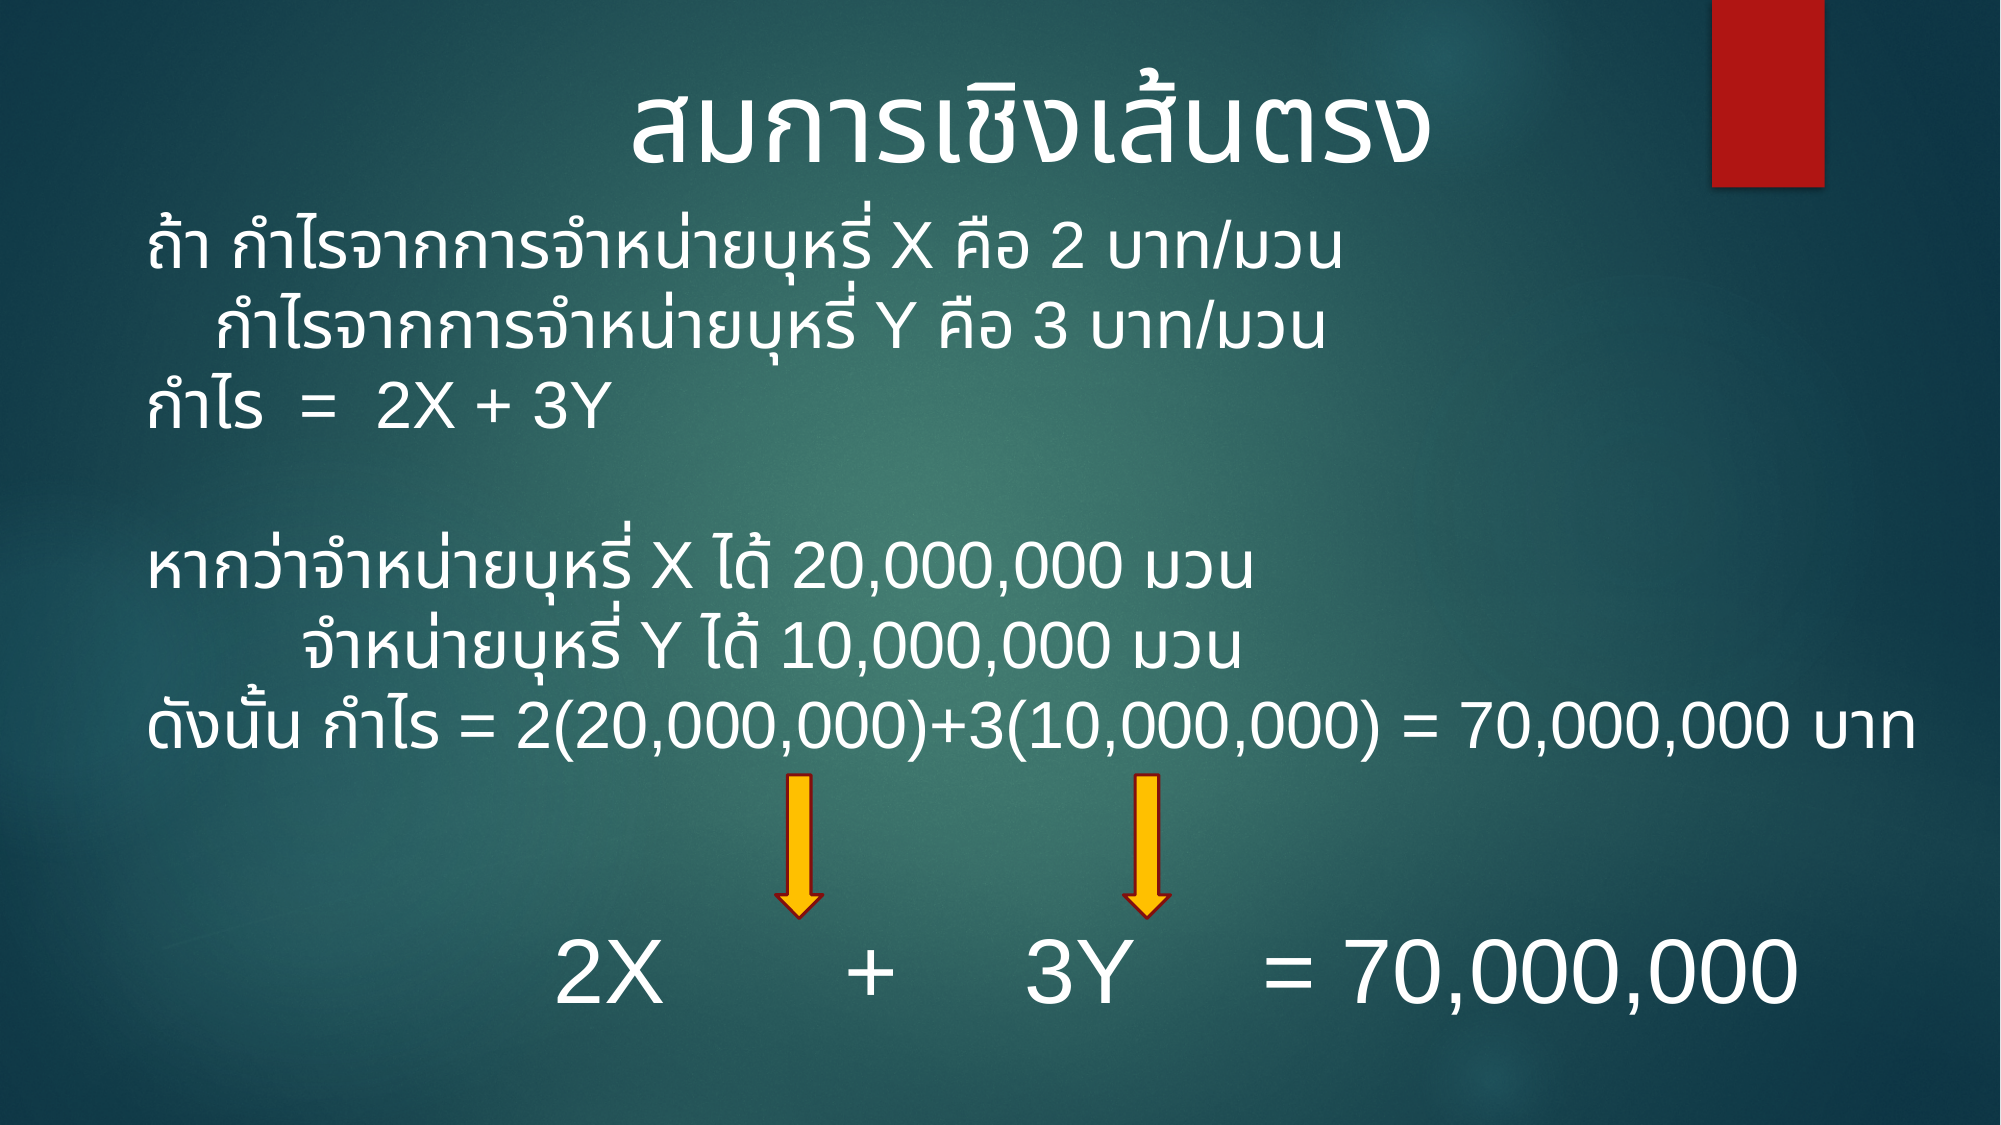

สมการเชิงเส้นตรง
ถ้า กำไรจากการจำหน่ายบุหรี่ X คือ 2 บาท/มวน
    กำไรจากการจำหน่ายบุหรี่ Y คือ 3 บาท/มวน
กำไร  =  2X + 3Y

หากว่าจำหน่ายบุหรี่ X ได้ 20,000,000 มวน
         จำหน่ายบุหรี่ Y ได้ 10,000,000 มวน
ดังนั้น กำไร = 2(20,000,000)+3(10,000,000) = 70,000,000 บาท

                2X       +     3Y     = 70,000,000